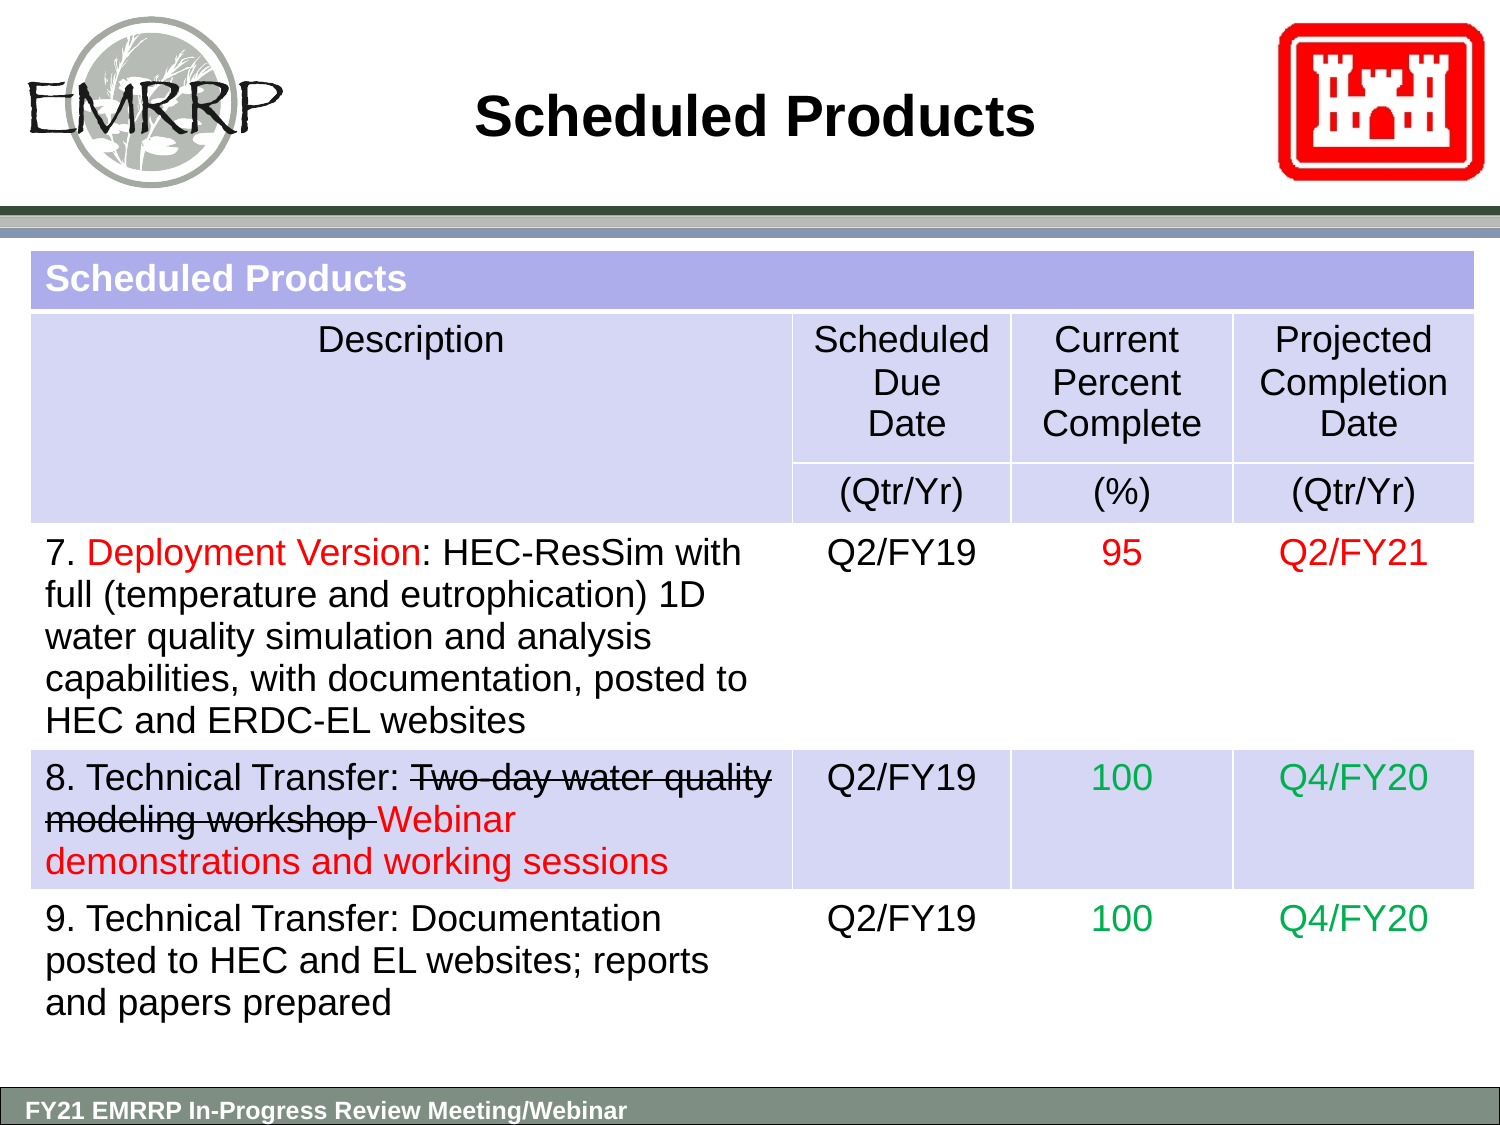

# Scheduled Products
| Scheduled Products |  |  |  |
| --- | --- | --- | --- |
| Description | Scheduled Due Date | Current Percent Complete | Projected Completion Date |
|  | (Qtr/Yr) | (%) | (Qtr/Yr) |
| 7. Deployment Version: HEC-ResSim with full (temperature and eutrophication) 1D water quality simulation and analysis capabilities, with documentation, posted to HEC and ERDC-EL websites | Q2/FY19 | 95 | Q2/FY21 |
| 8. Technical Transfer: Two-day water quality modeling workshop Webinar demonstrations and working sessions | Q2/FY19 | 100 | Q4/FY20 |
| 9. Technical Transfer: Documentation posted to HEC and EL websites; reports and papers prepared | Q2/FY19 | 100 | Q4/FY20 |